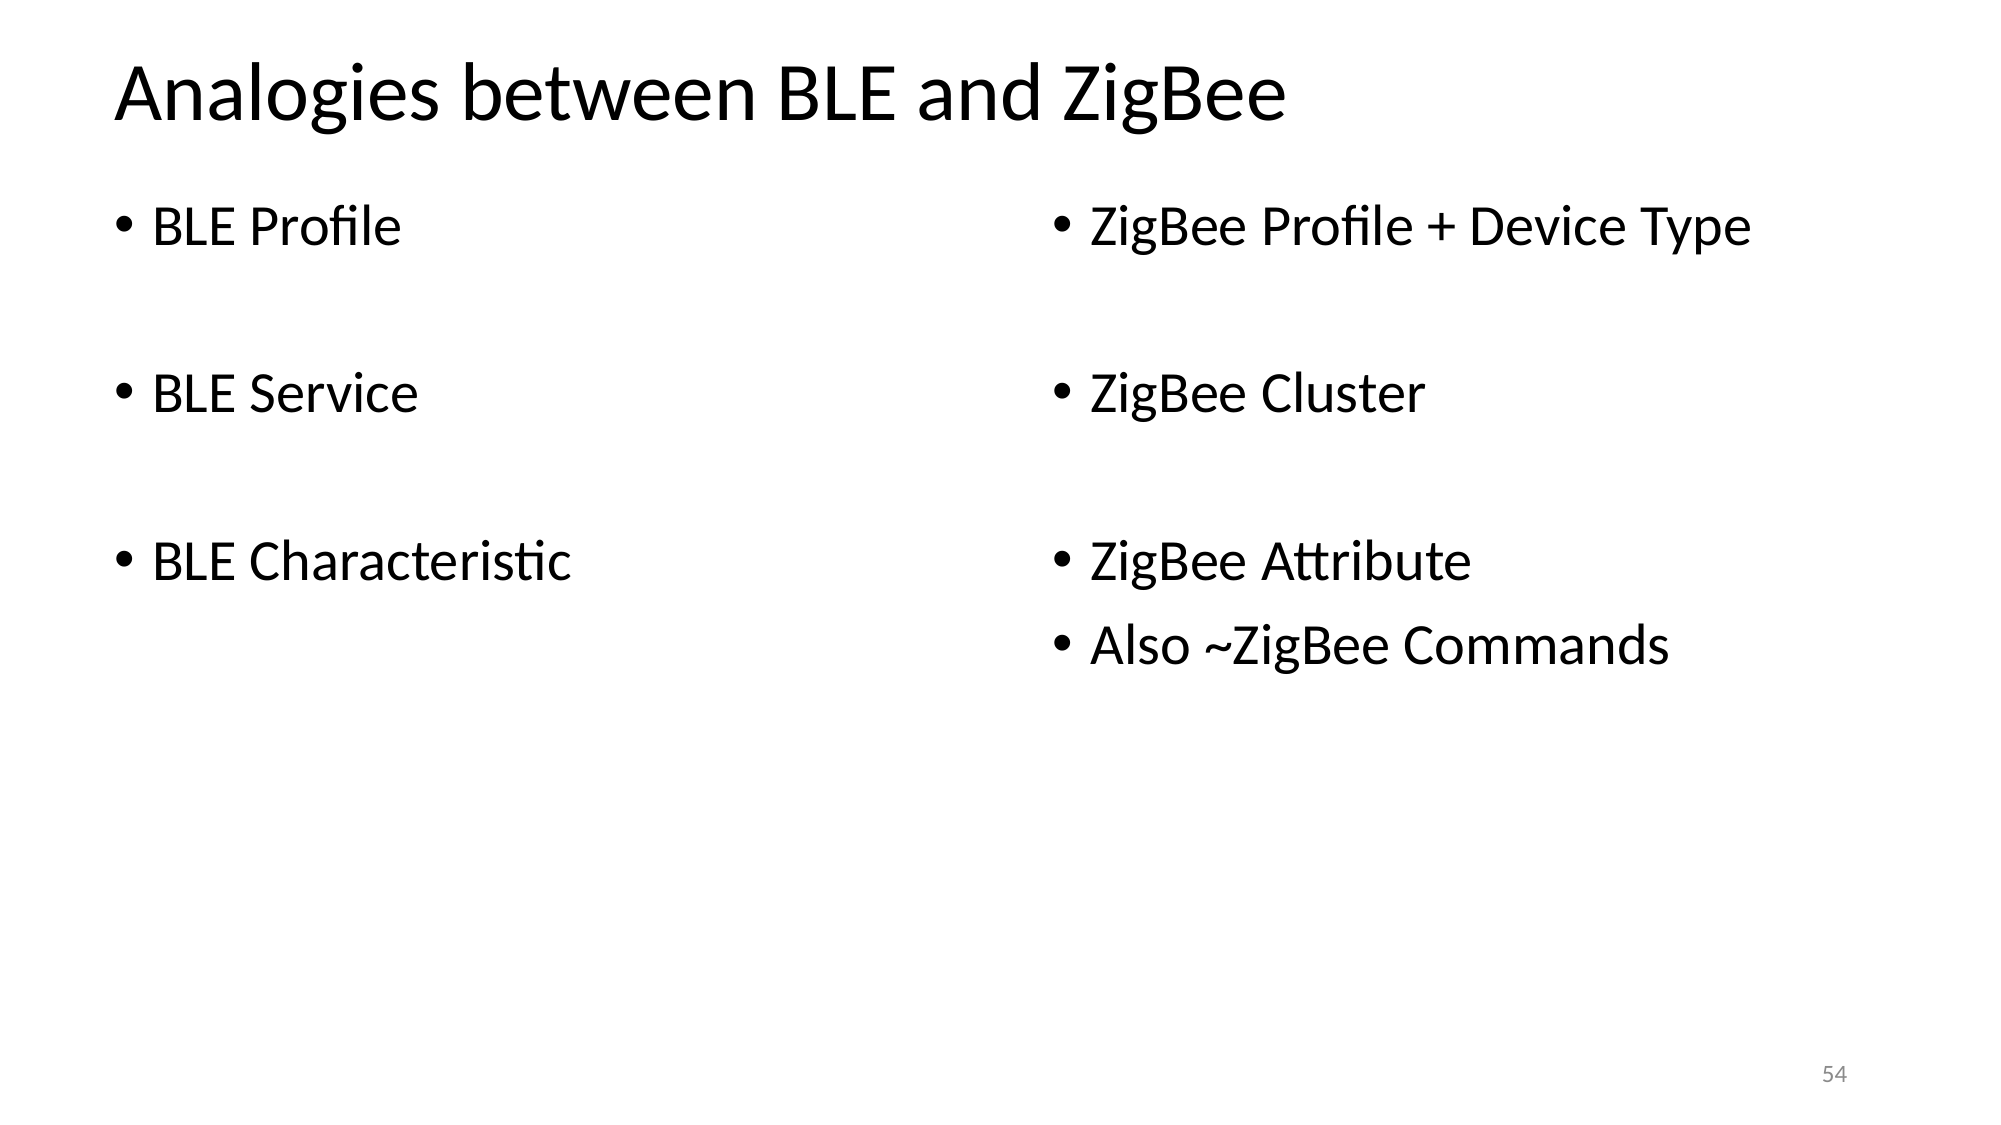

# Analogies between BLE and ZigBee
BLE Profile

BLE Service

BLE Characteristic
ZigBee Profile + Device Type

ZigBee Cluster

ZigBee Attribute
Also ~ZigBee Commands
54